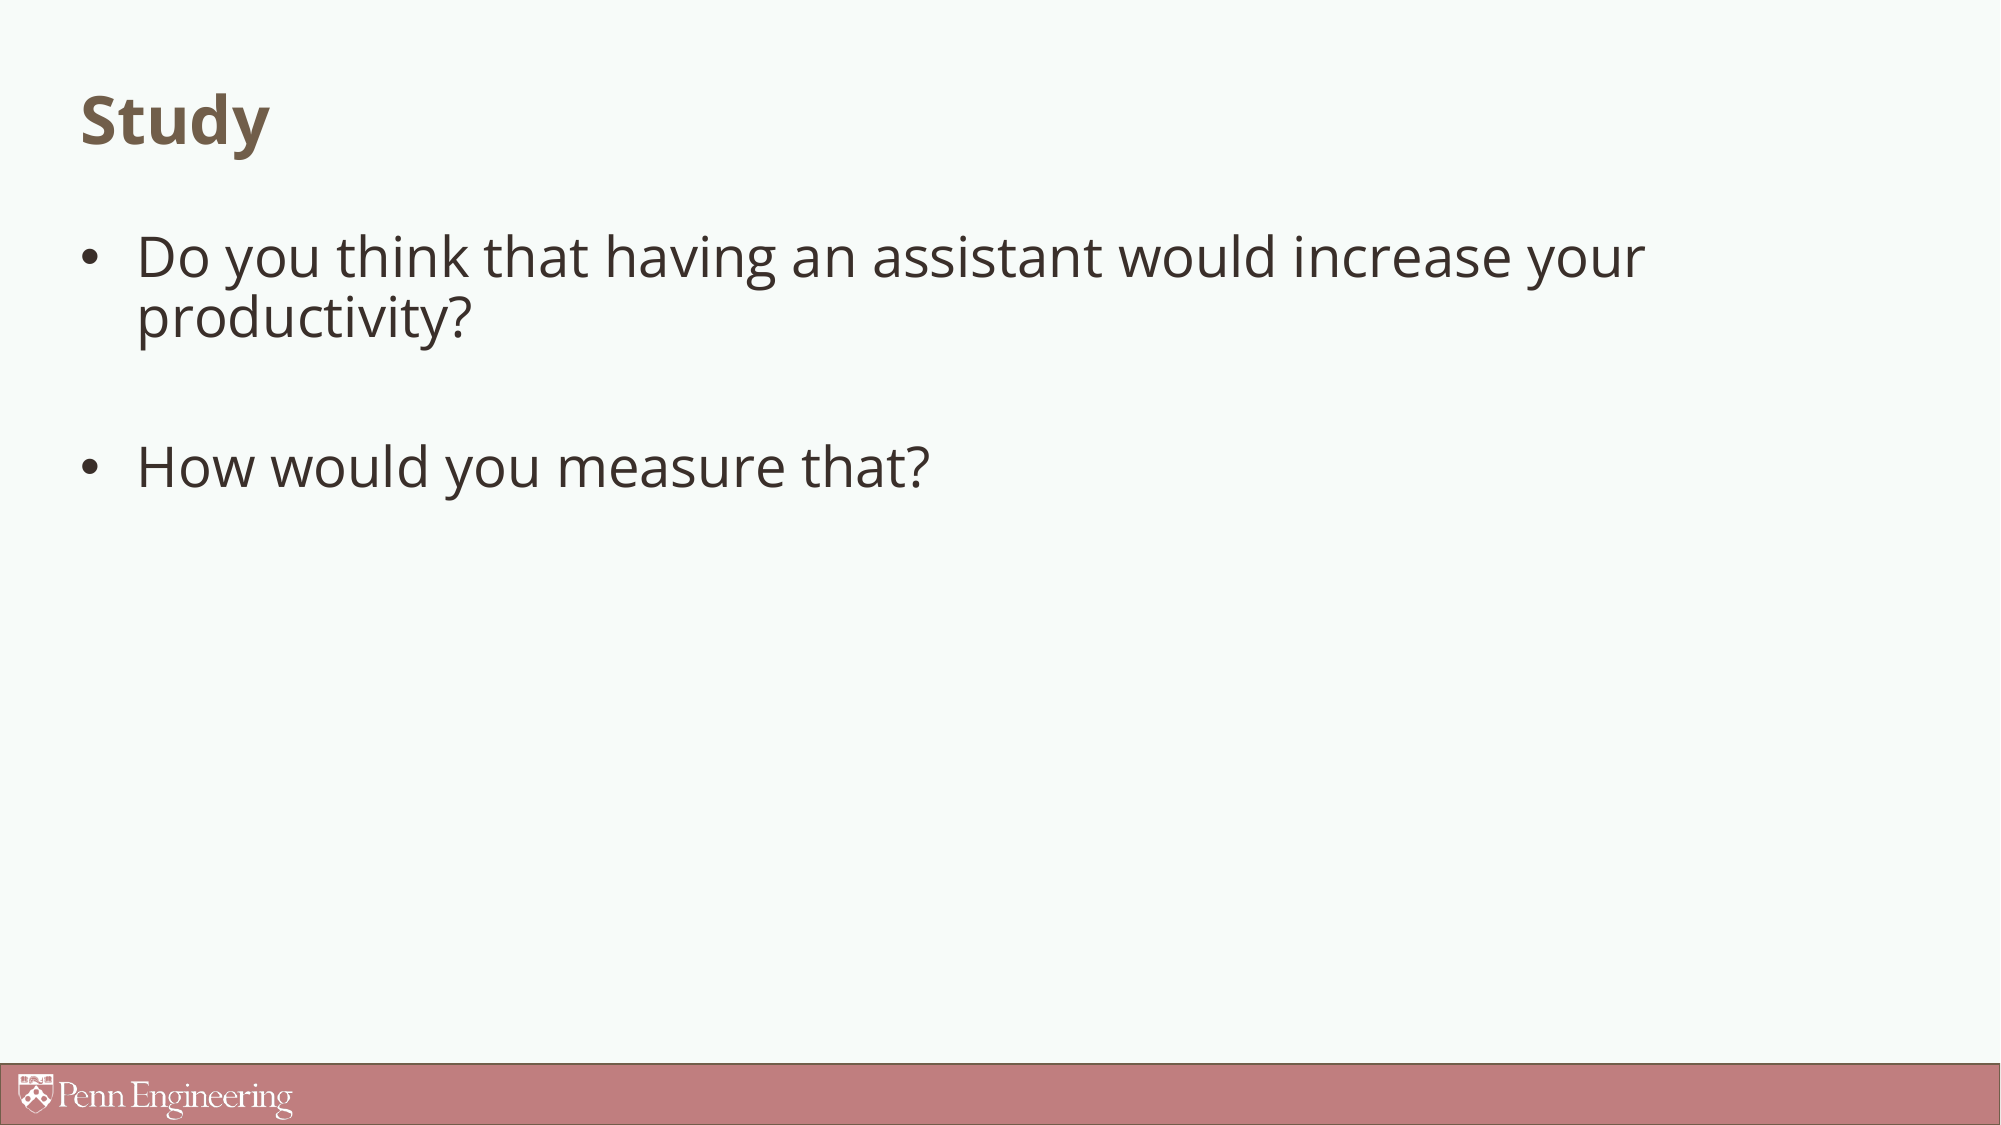

# Study
Do you think that having an assistant would increase your productivity?
How would you measure that?